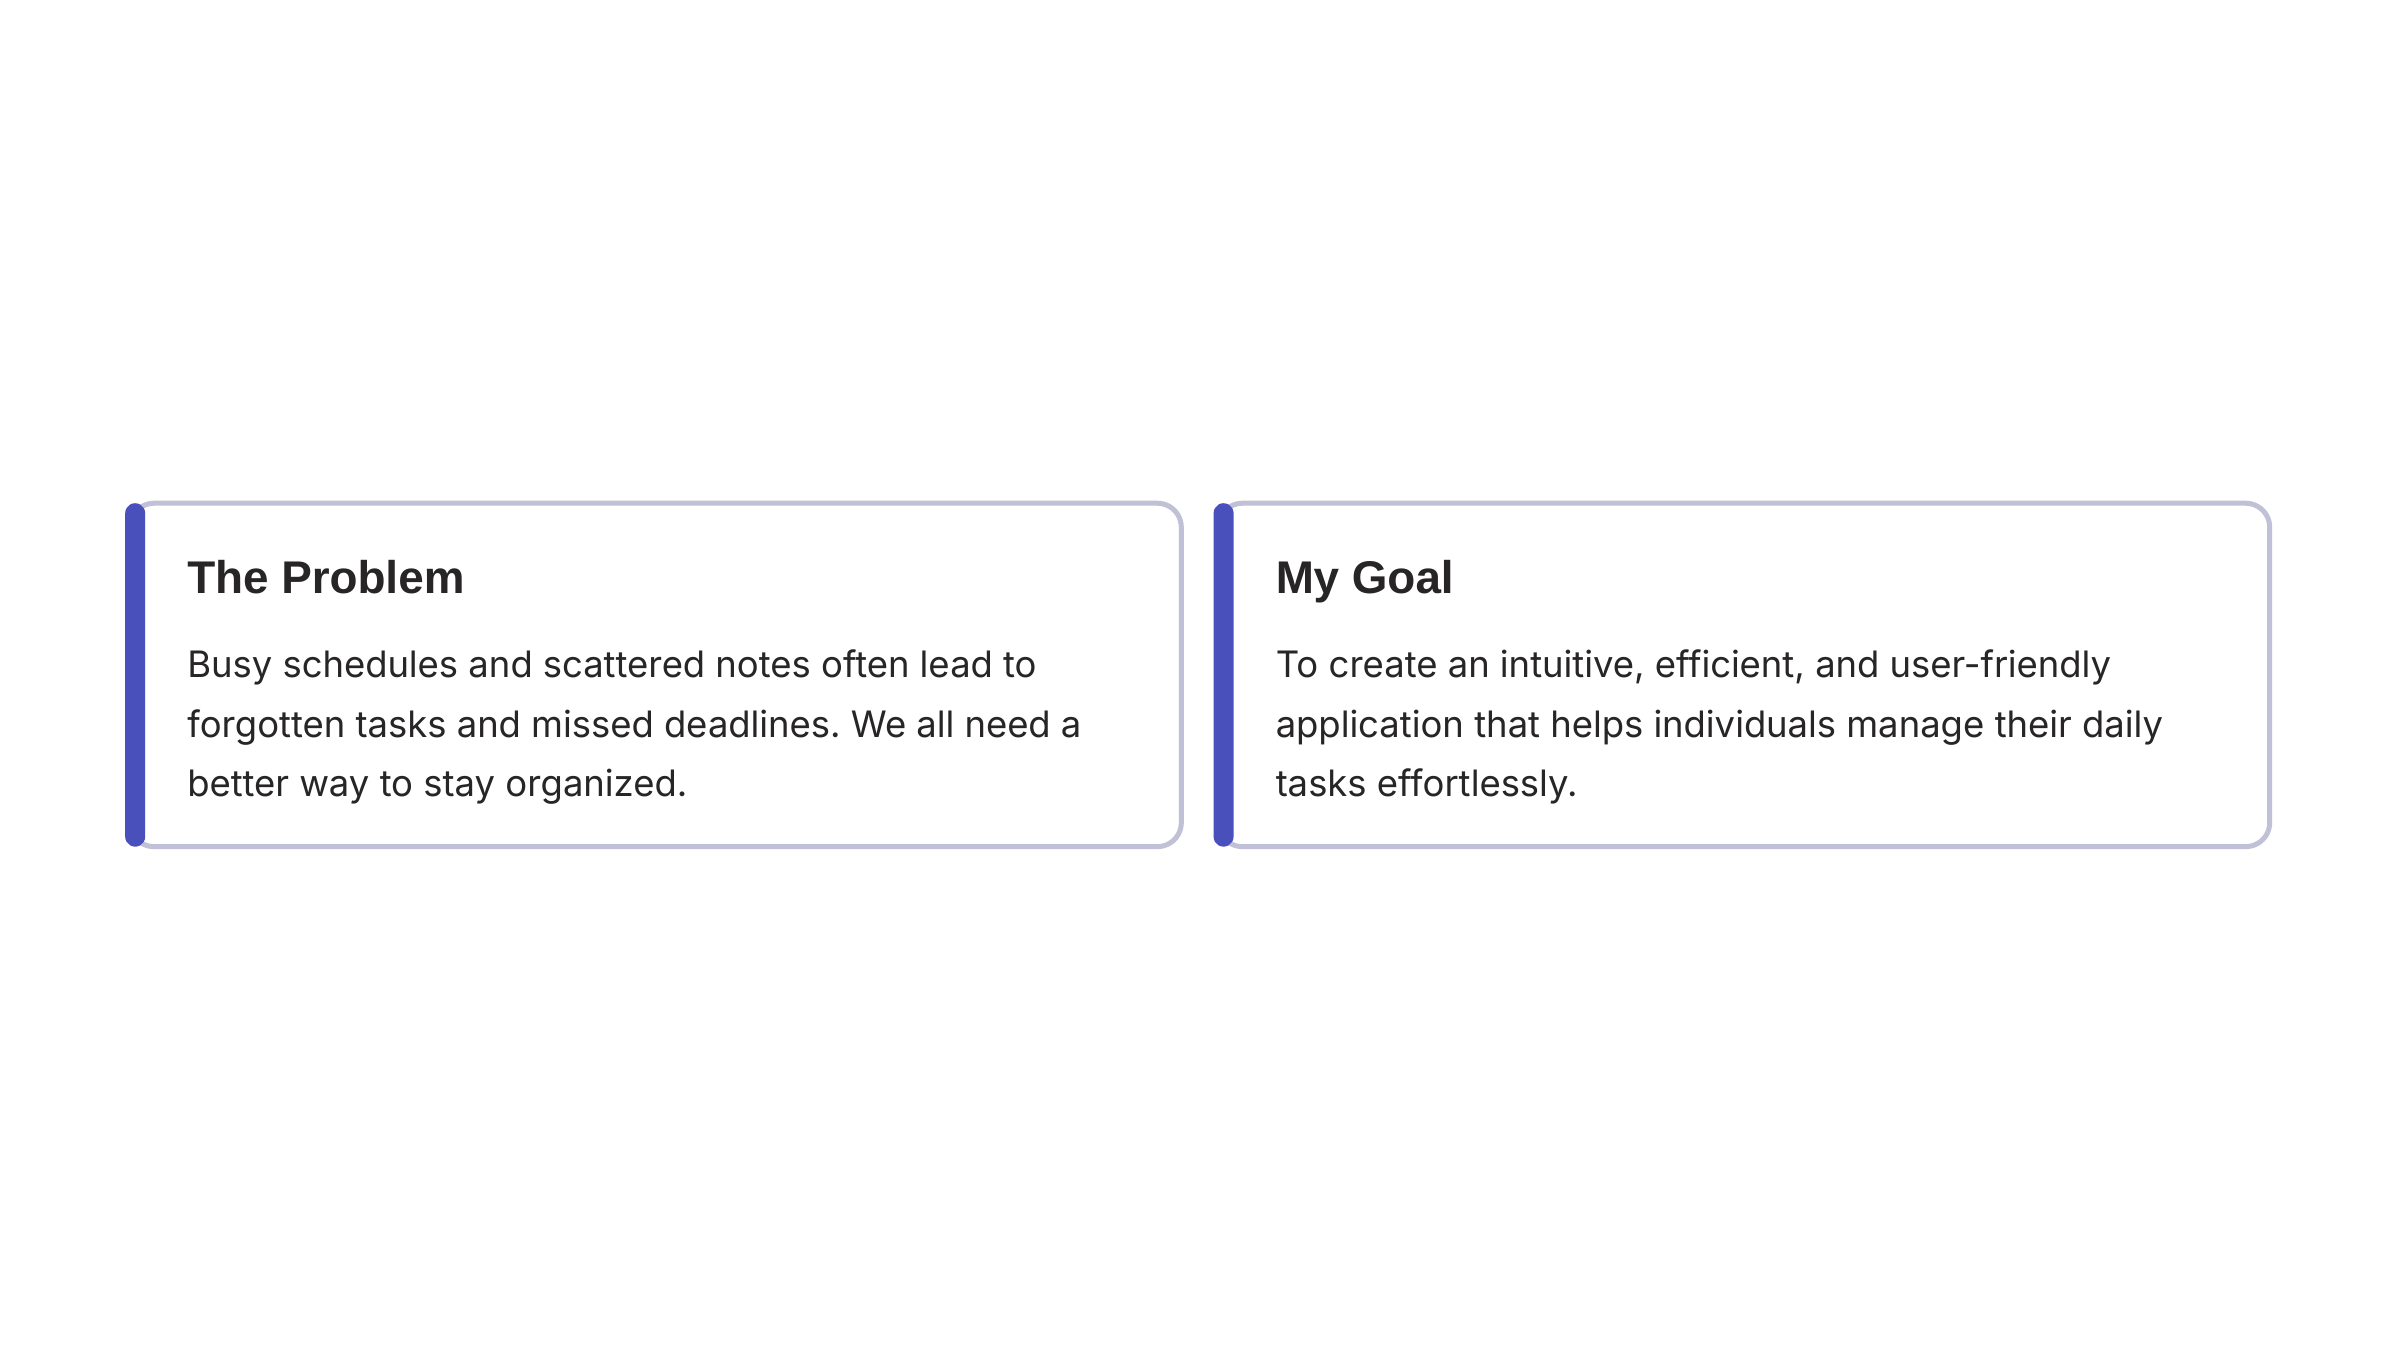

The Problem
My Goal
Busy schedules and scattered notes often lead to forgotten tasks and missed deadlines. We all need a better way to stay organized.
To create an intuitive, efficient, and user-friendly application that helps individuals manage their daily tasks effortlessly.